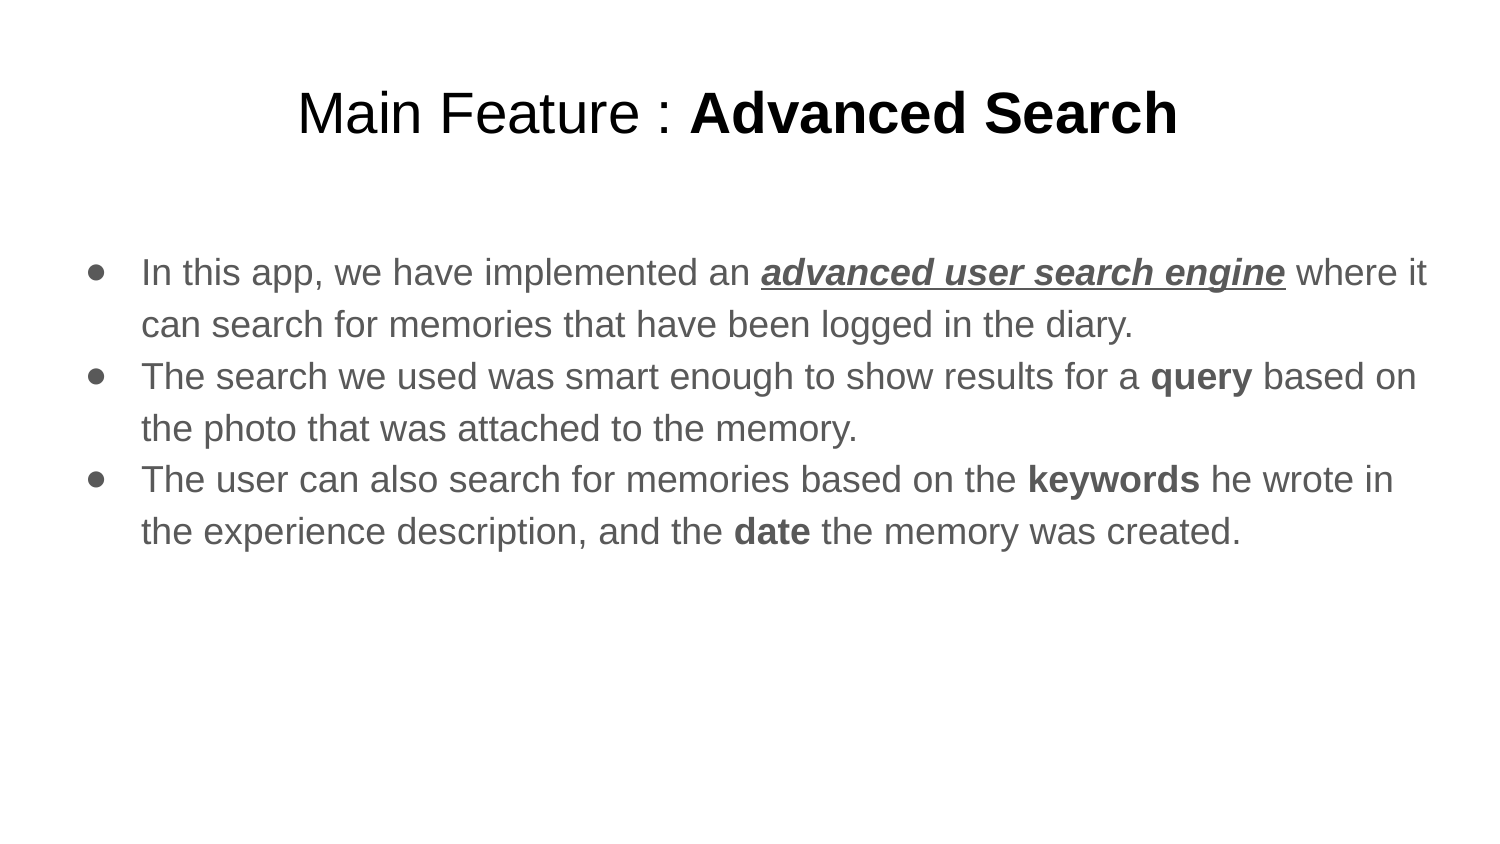

# Main Feature : Advanced Search
In this app, we have implemented an advanced user search engine where it can search for memories that have been logged in the diary.
The search we used was smart enough to show results for a query based on the photo that was attached to the memory.
The user can also search for memories based on the keywords he wrote in the experience description, and the date the memory was created.